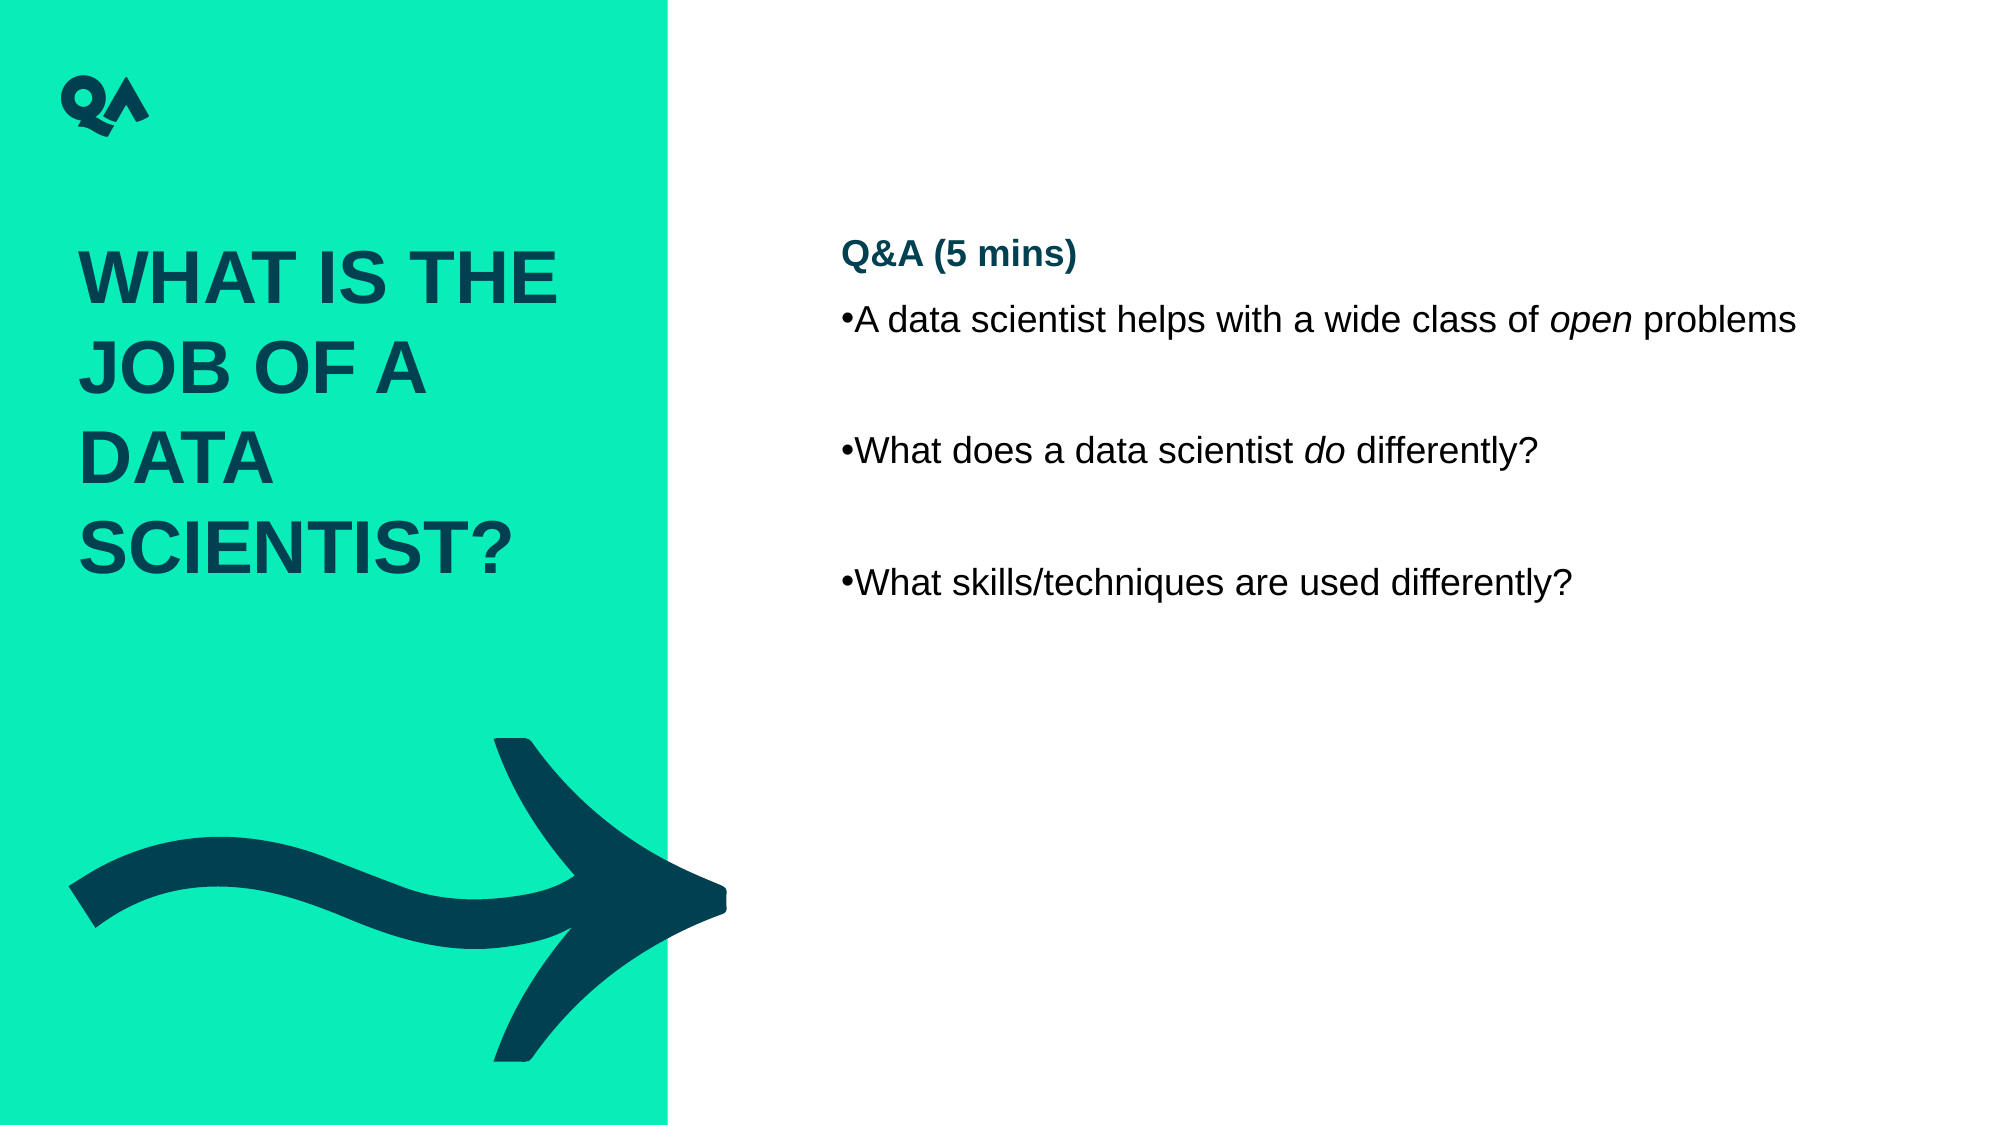

What is the job of a data scientist?
Q&A (5 mins)
A data scientist helps with a wide class of open problems

What does a data scientist do differently?

What skills/techniques are used differently?